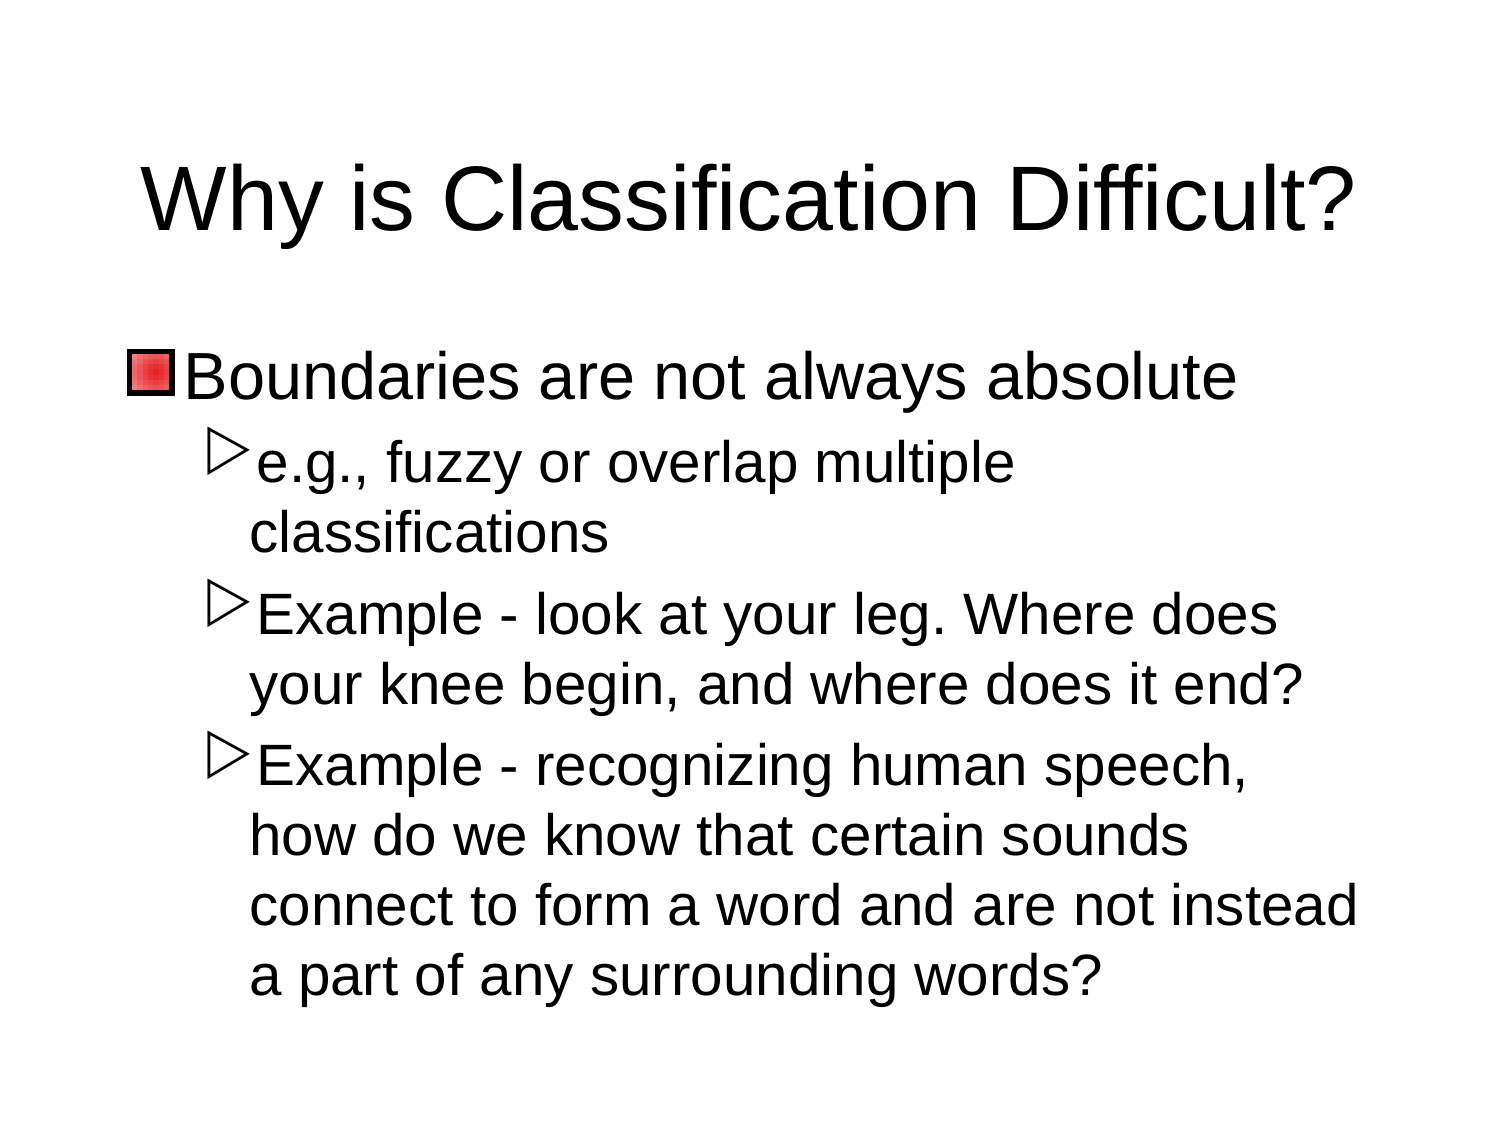

# Why is Classification Difficult?
Boundaries are not always absolute
e.g., fuzzy or overlap multiple classifications
Example - look at your leg. Where does your knee begin, and where does it end?
Example - recognizing human speech, how do we know that certain sounds connect to form a word and are not instead a part of any surrounding words?